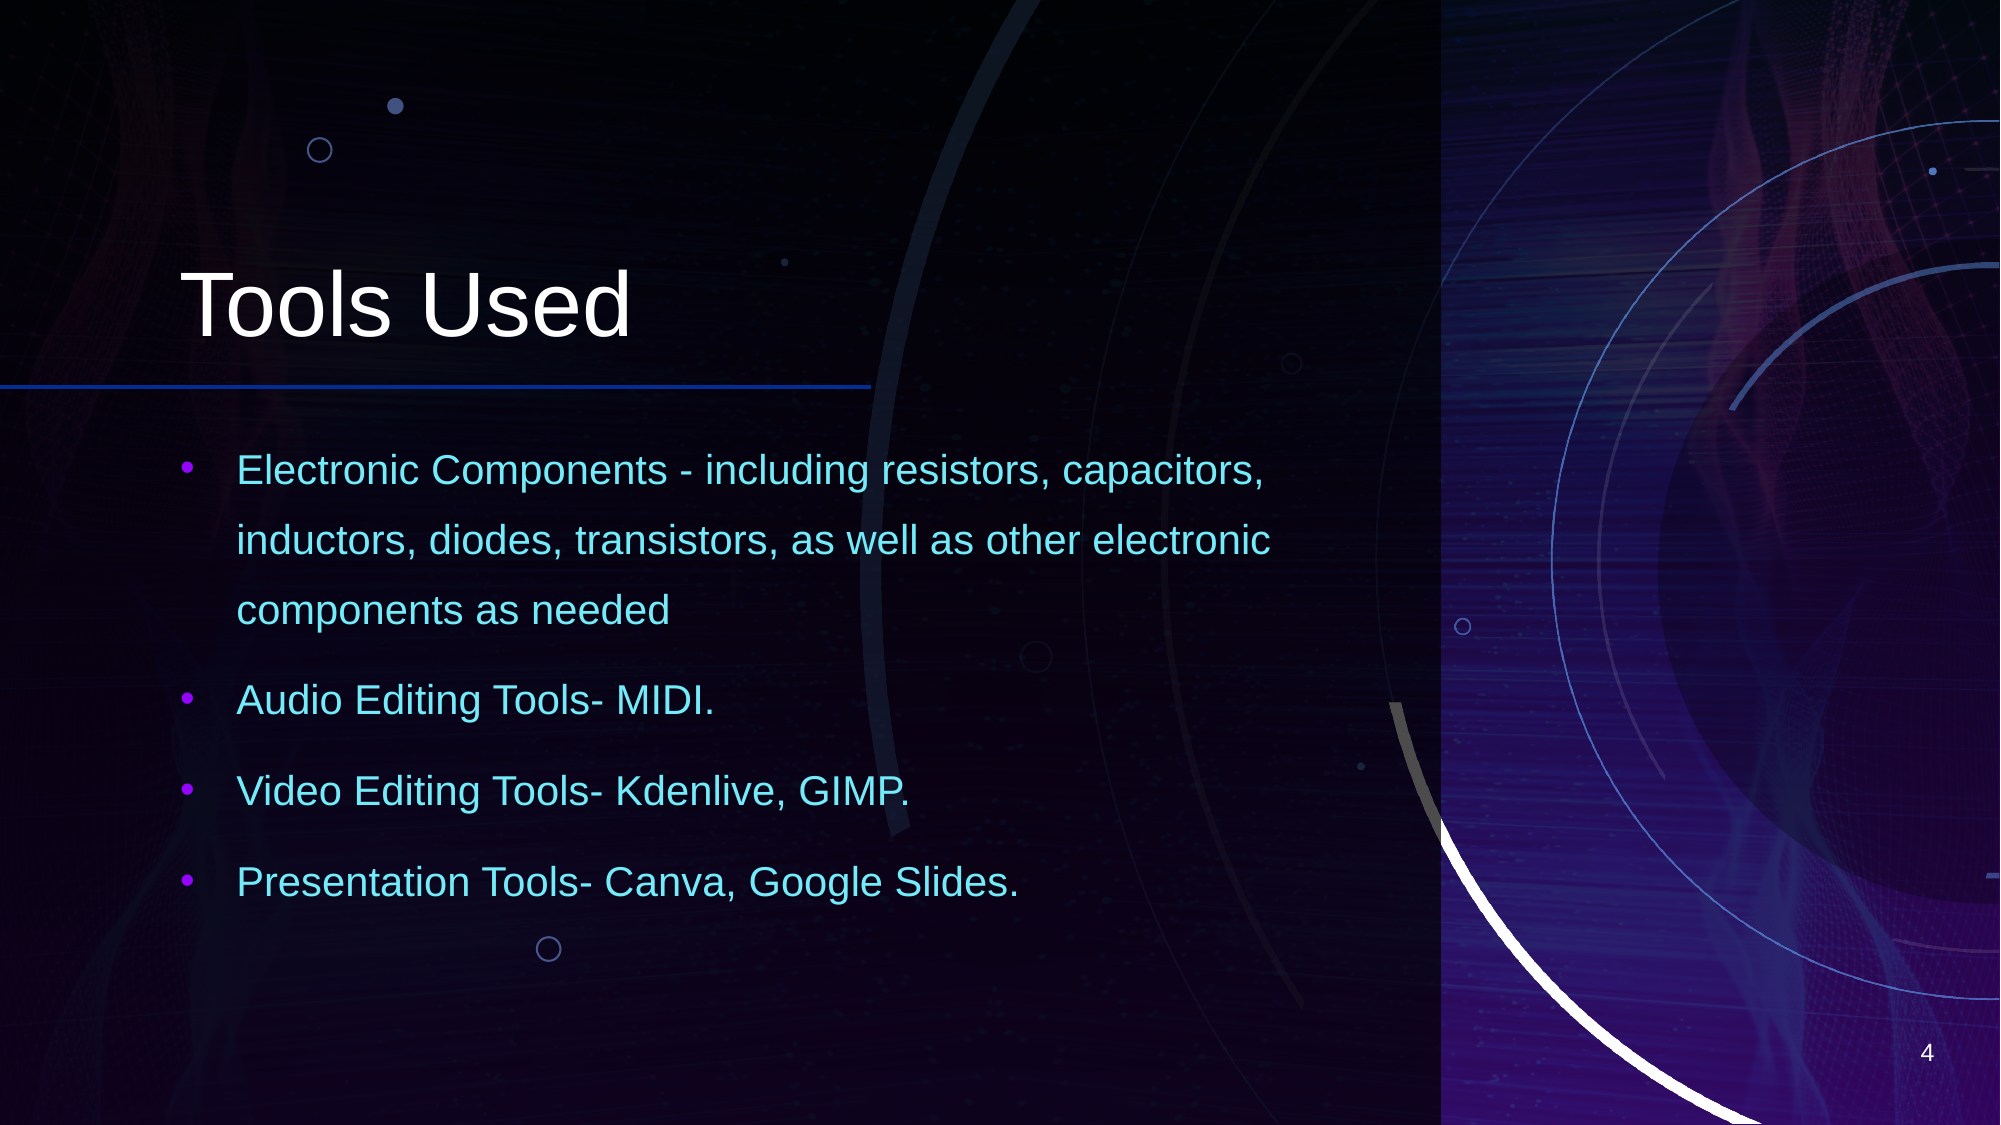

# Tools Used
Electronic Components - including resistors, capacitors, inductors, diodes, transistors, as well as other electronic components as needed
Audio Editing Tools- MIDI.
Video Editing Tools- Kdenlive, GIMP.
Presentation Tools- Canva, Google Slides.

4